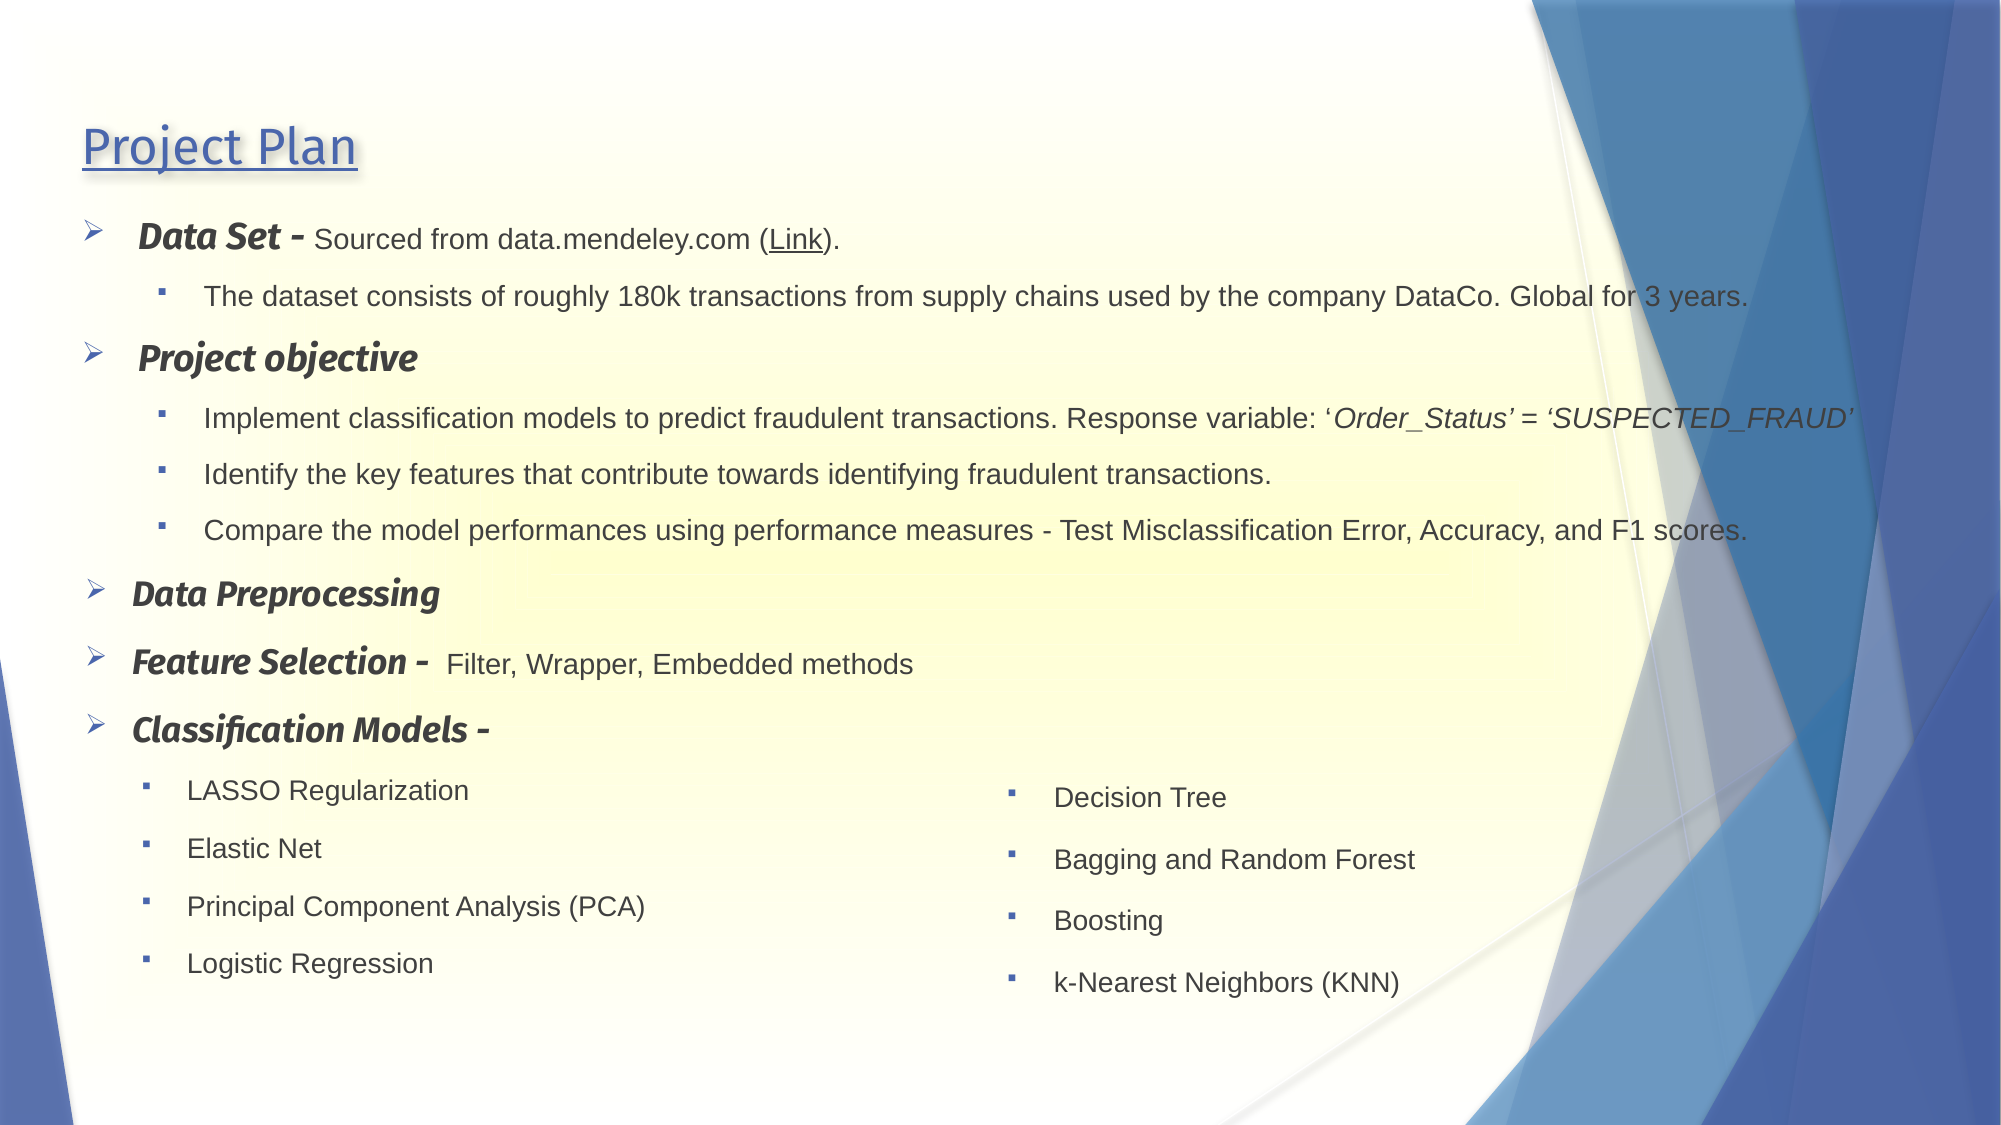

# Project Plan
Data Set - Sourced from data.mendeley.com (Link).
The dataset consists of roughly 180k transactions from supply chains used by the company DataCo. Global for 3 years.
Project objective
Implement classification models to predict fraudulent transactions. Response variable: ‘Order_Status’ = ‘SUSPECTED_FRAUD’
Identify the key features that contribute towards identifying fraudulent transactions.
Compare the model performances using performance measures - Test Misclassification Error, Accuracy, and F1 scores.
Data Preprocessing
Feature Selection -  Filter, Wrapper, Embedded methods
Classification Models -
LASSO Regularization
Elastic Net
Principal Component Analysis (PCA)
Logistic Regression
Decision Tree
Bagging and Random Forest
Boosting
k-Nearest Neighbors (KNN)